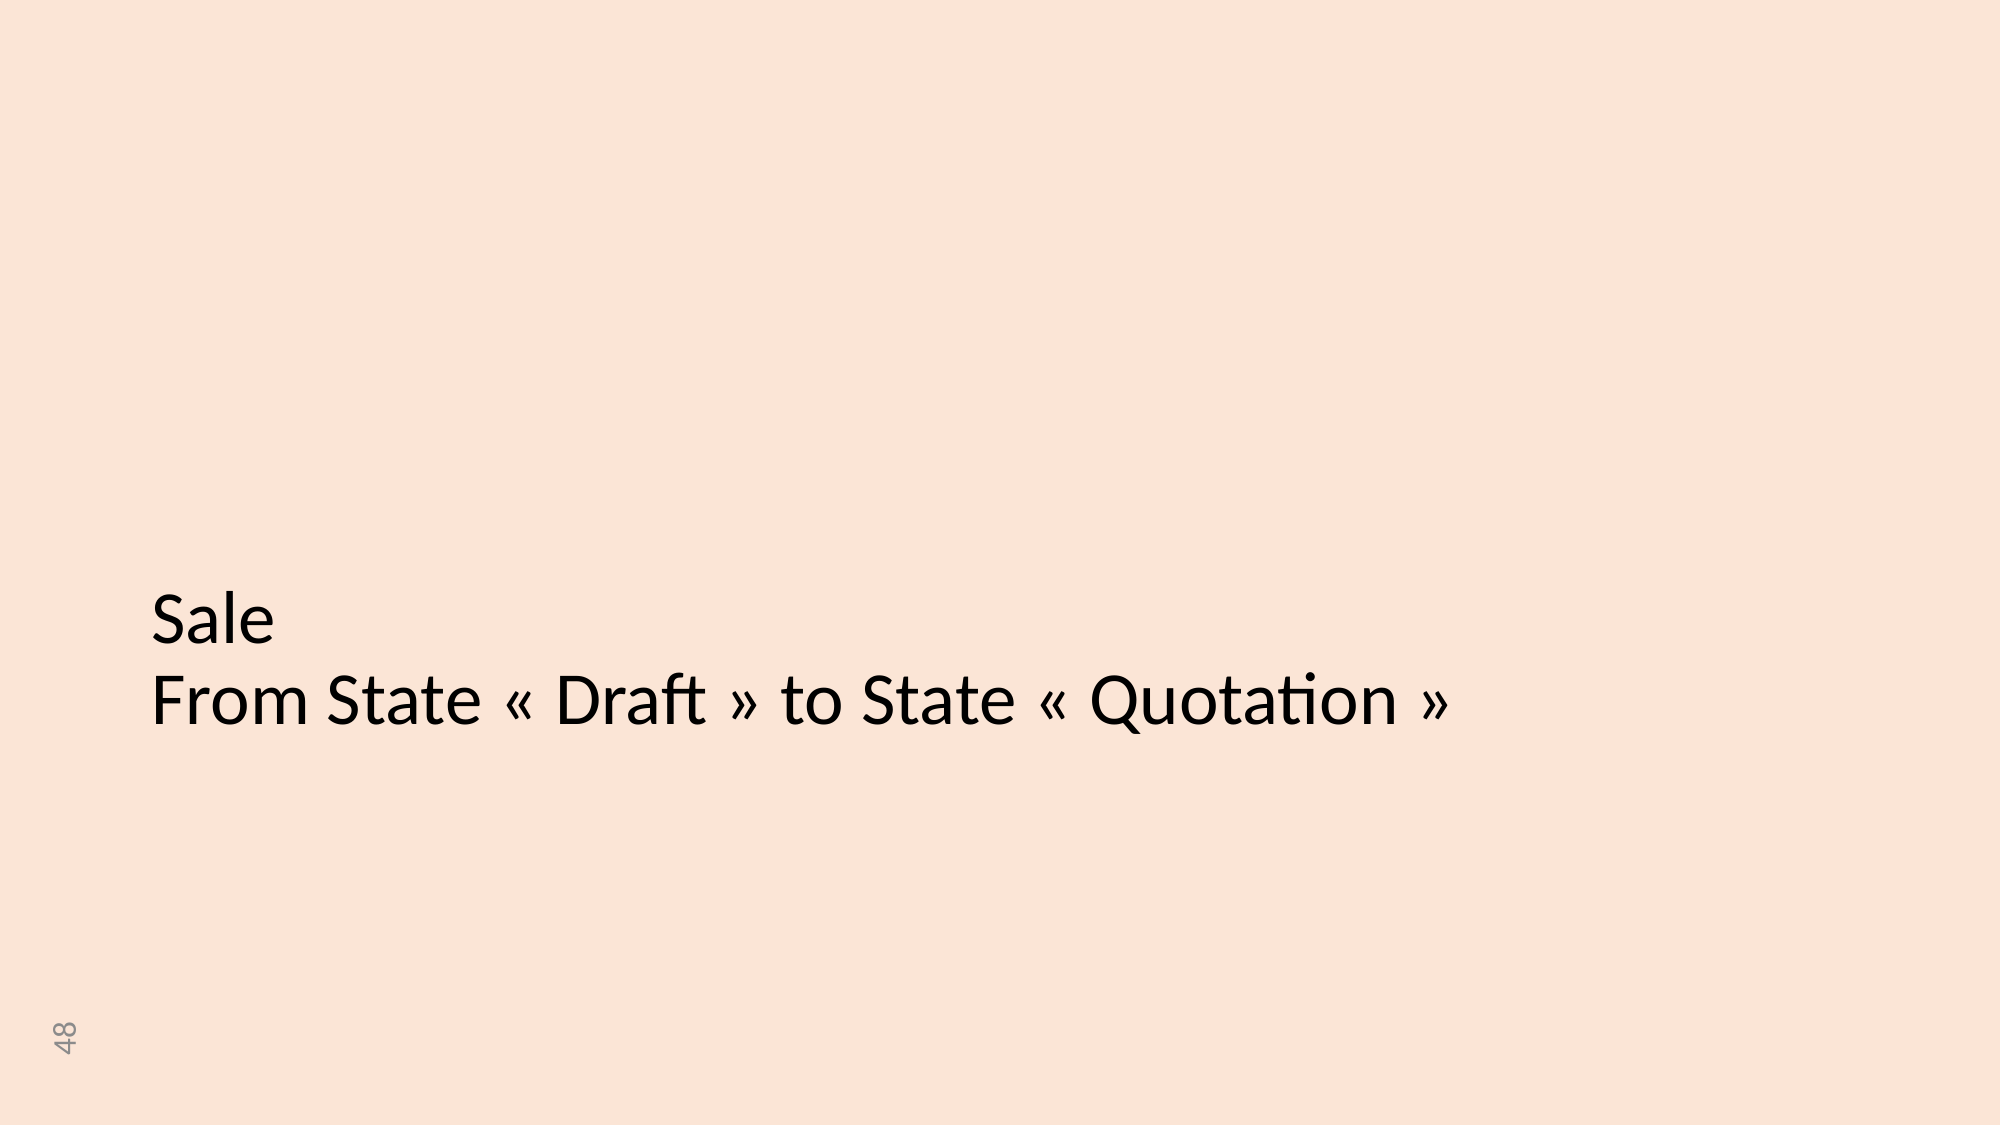

# Sale From State « Draft » to State « Quotation »

48